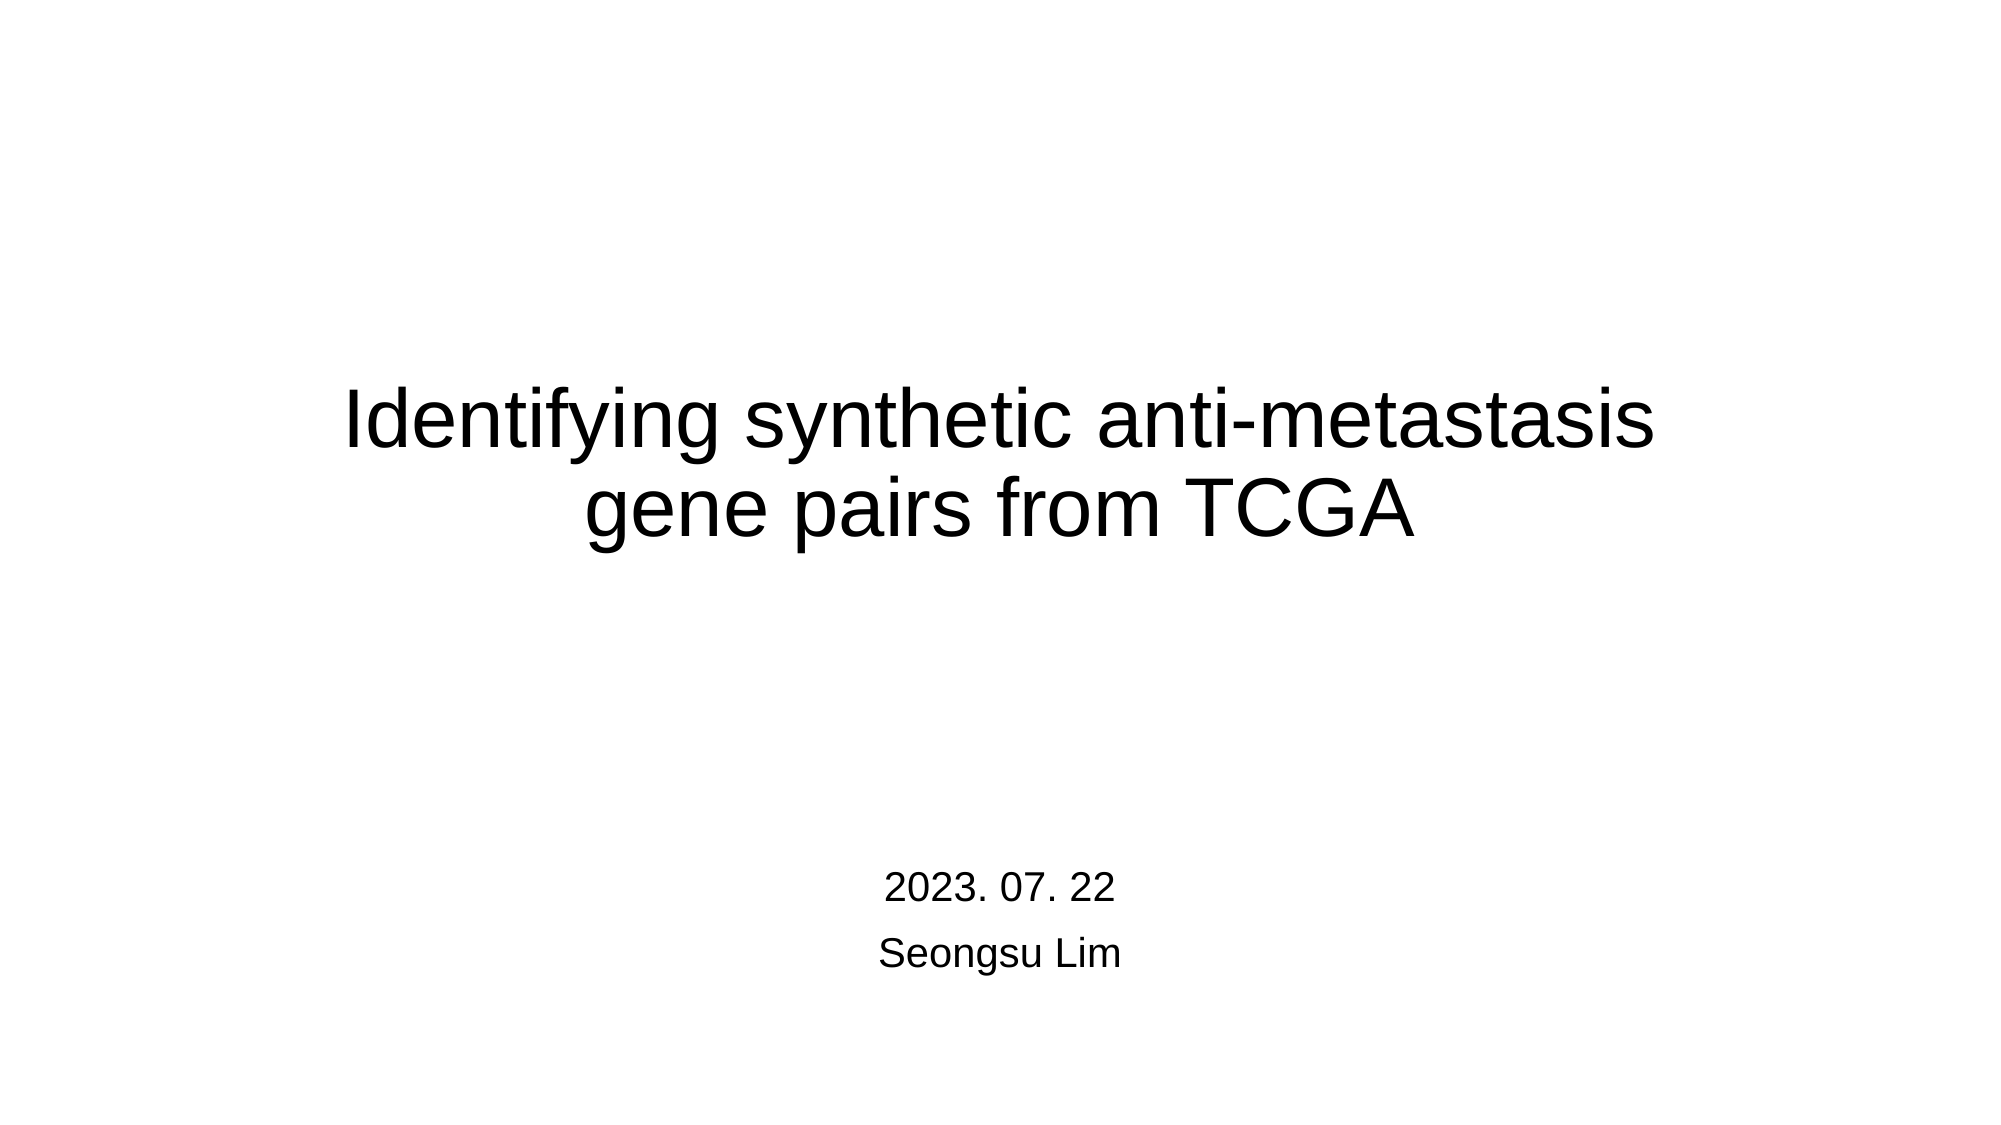

# Identifying synthetic anti-metastasis gene pairs from TCGA
2023. 07. 22
Seongsu Lim